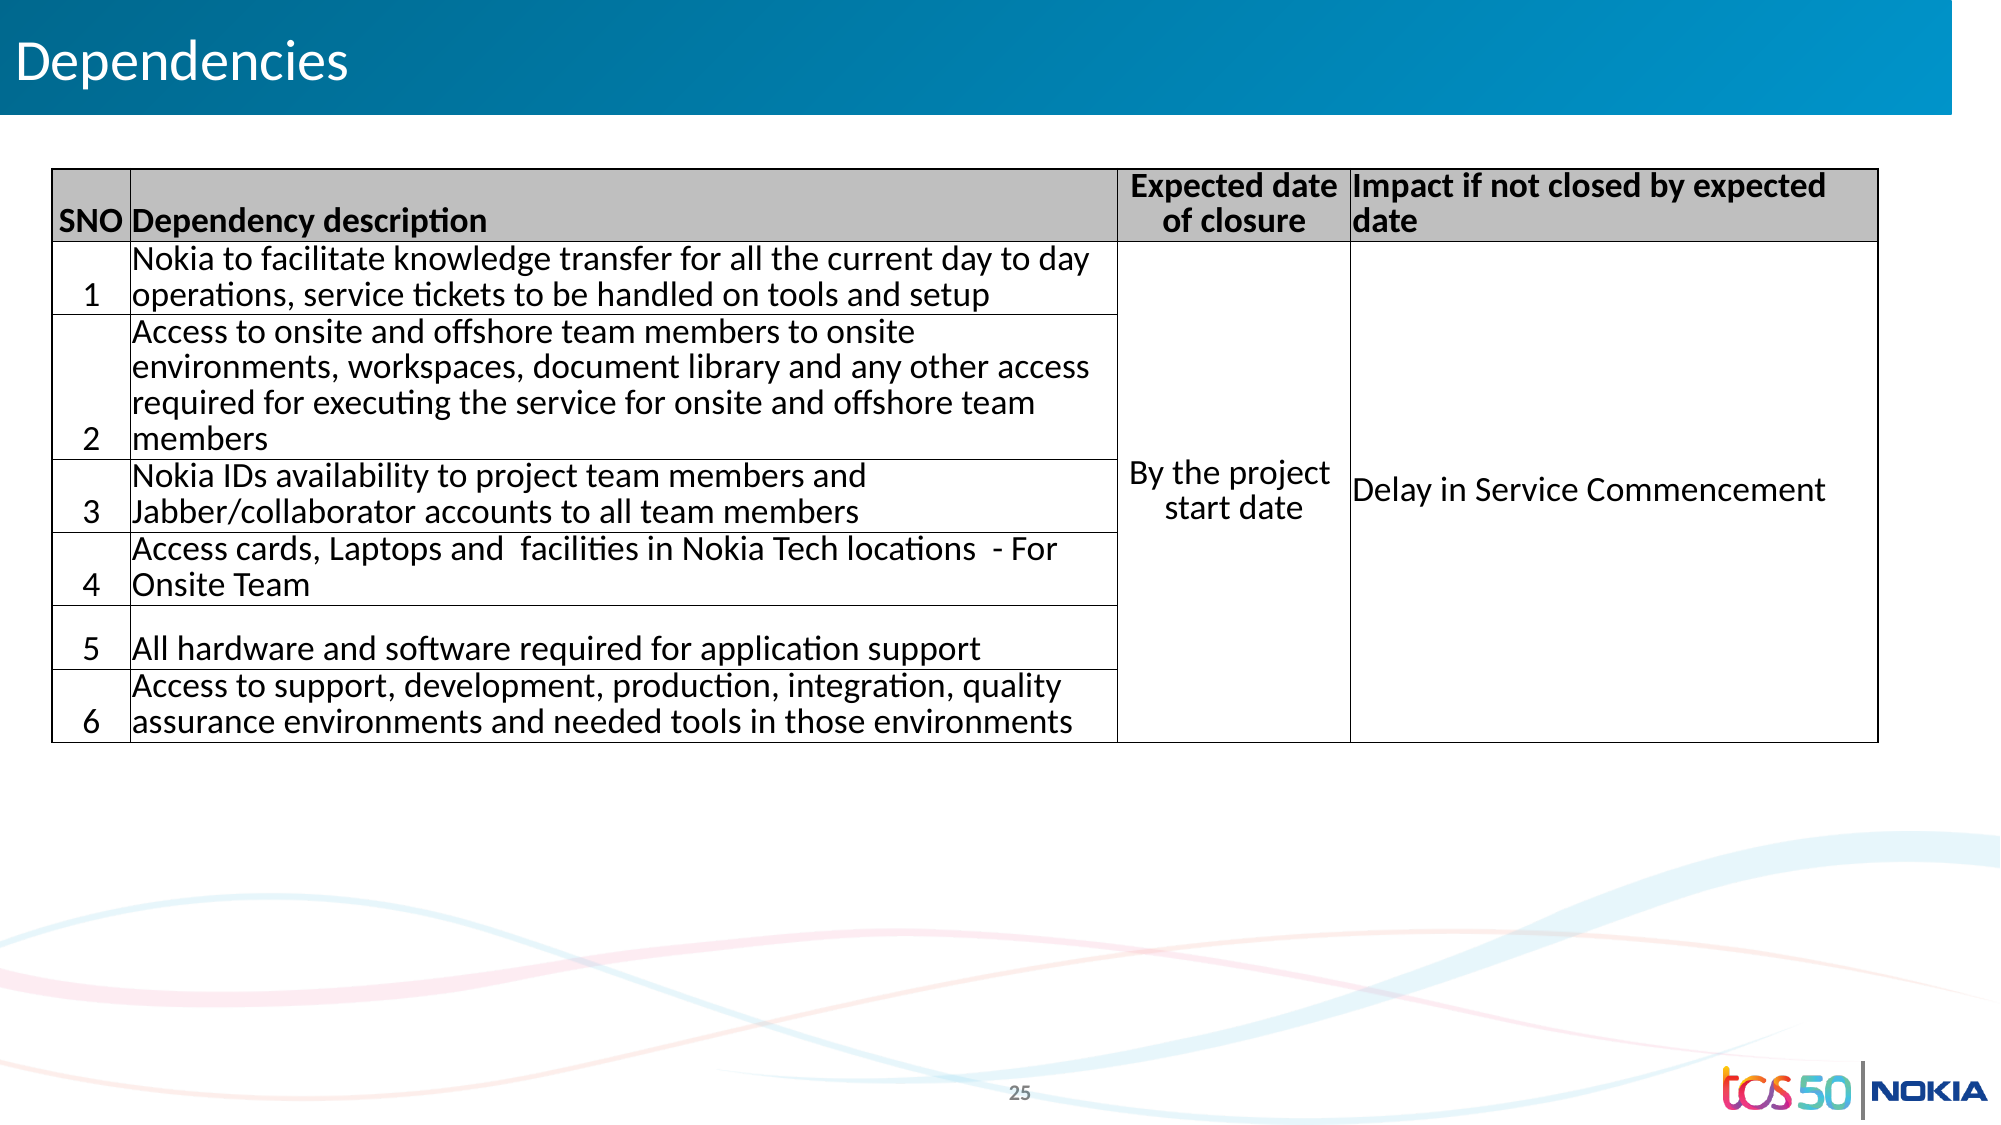

# Dependencies
| SNO | Dependency description | Expected date of closure | Impact if not closed by expected date |
| --- | --- | --- | --- |
| 1 | Nokia to facilitate knowledge transfer for all the current day to day operations, service tickets to be handled on tools and setup | By the project start date | Delay in Service Commencement |
| 2 | Access to onsite and offshore team members to onsite environments, workspaces, document library and any other access required for executing the service for onsite and offshore team members |  |  |
| 3 | Nokia IDs availability to project team members and Jabber/collaborator accounts to all team members |  |  |
| 4 | Access cards, Laptops and facilities in Nokia Tech locations - For Onsite Team |  |  |
| 5 | All hardware and software required for application support |  |  |
| 6 | Access to support, development, production, integration, quality assurance environments and needed tools in those environments |  |  |